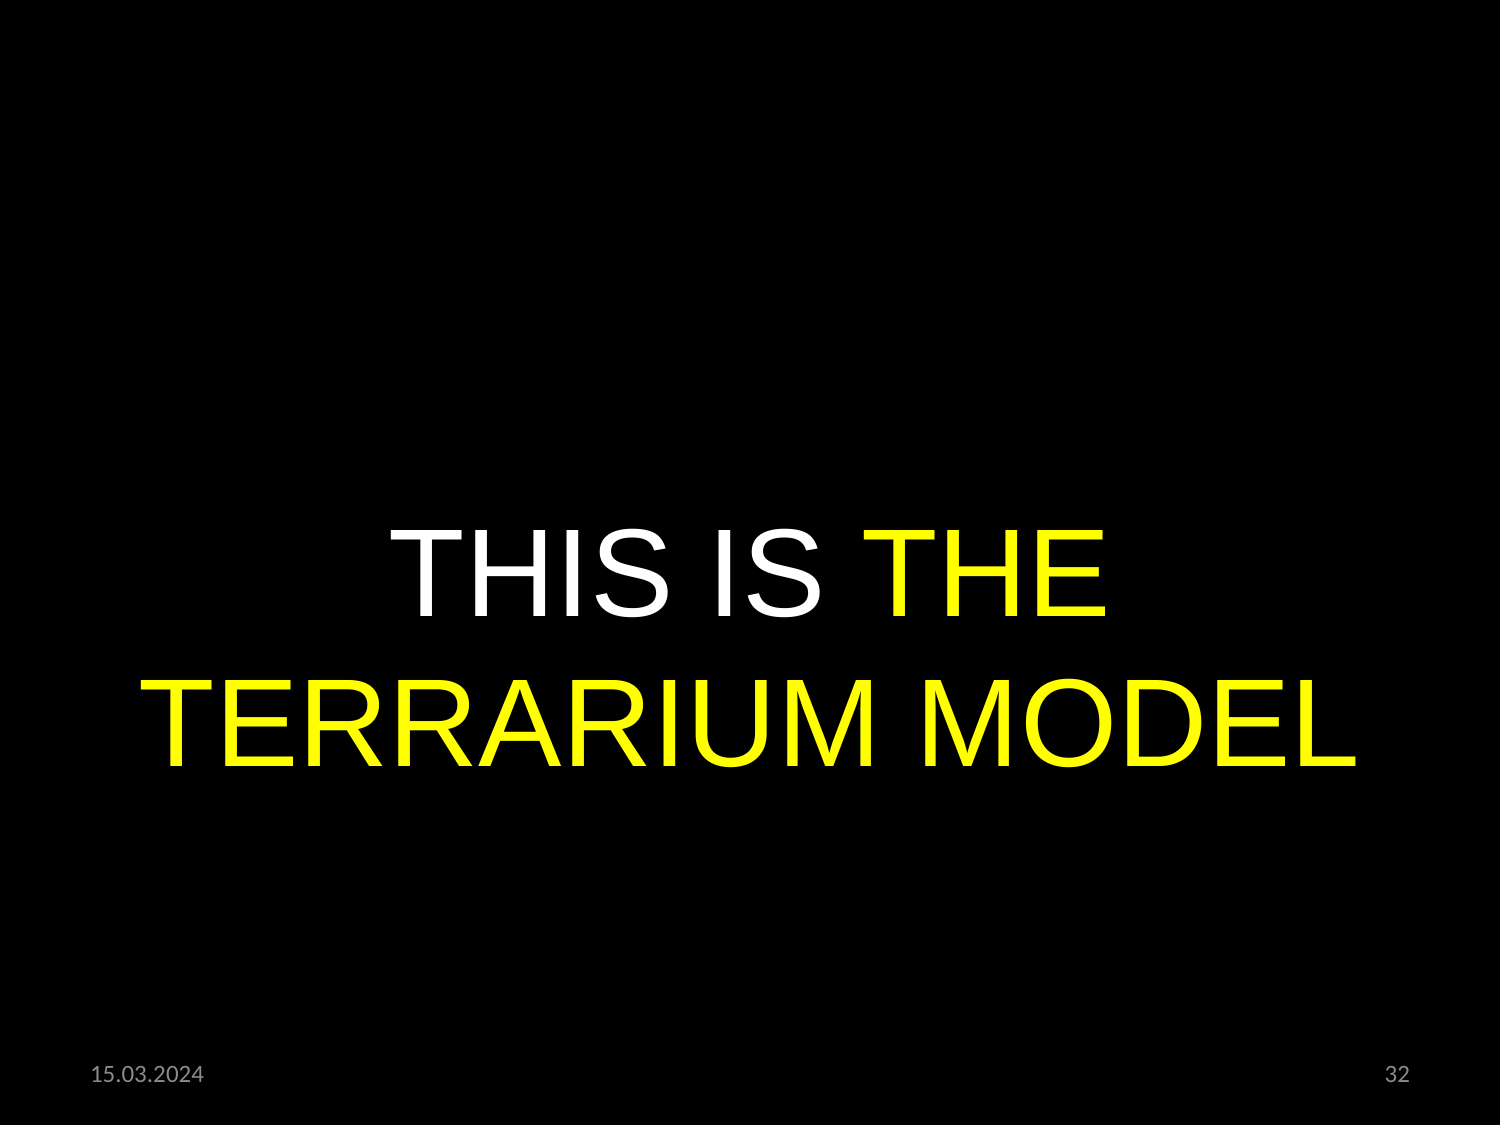

THIS IS THE TERRARIUM MODEL
15.03.2024
32